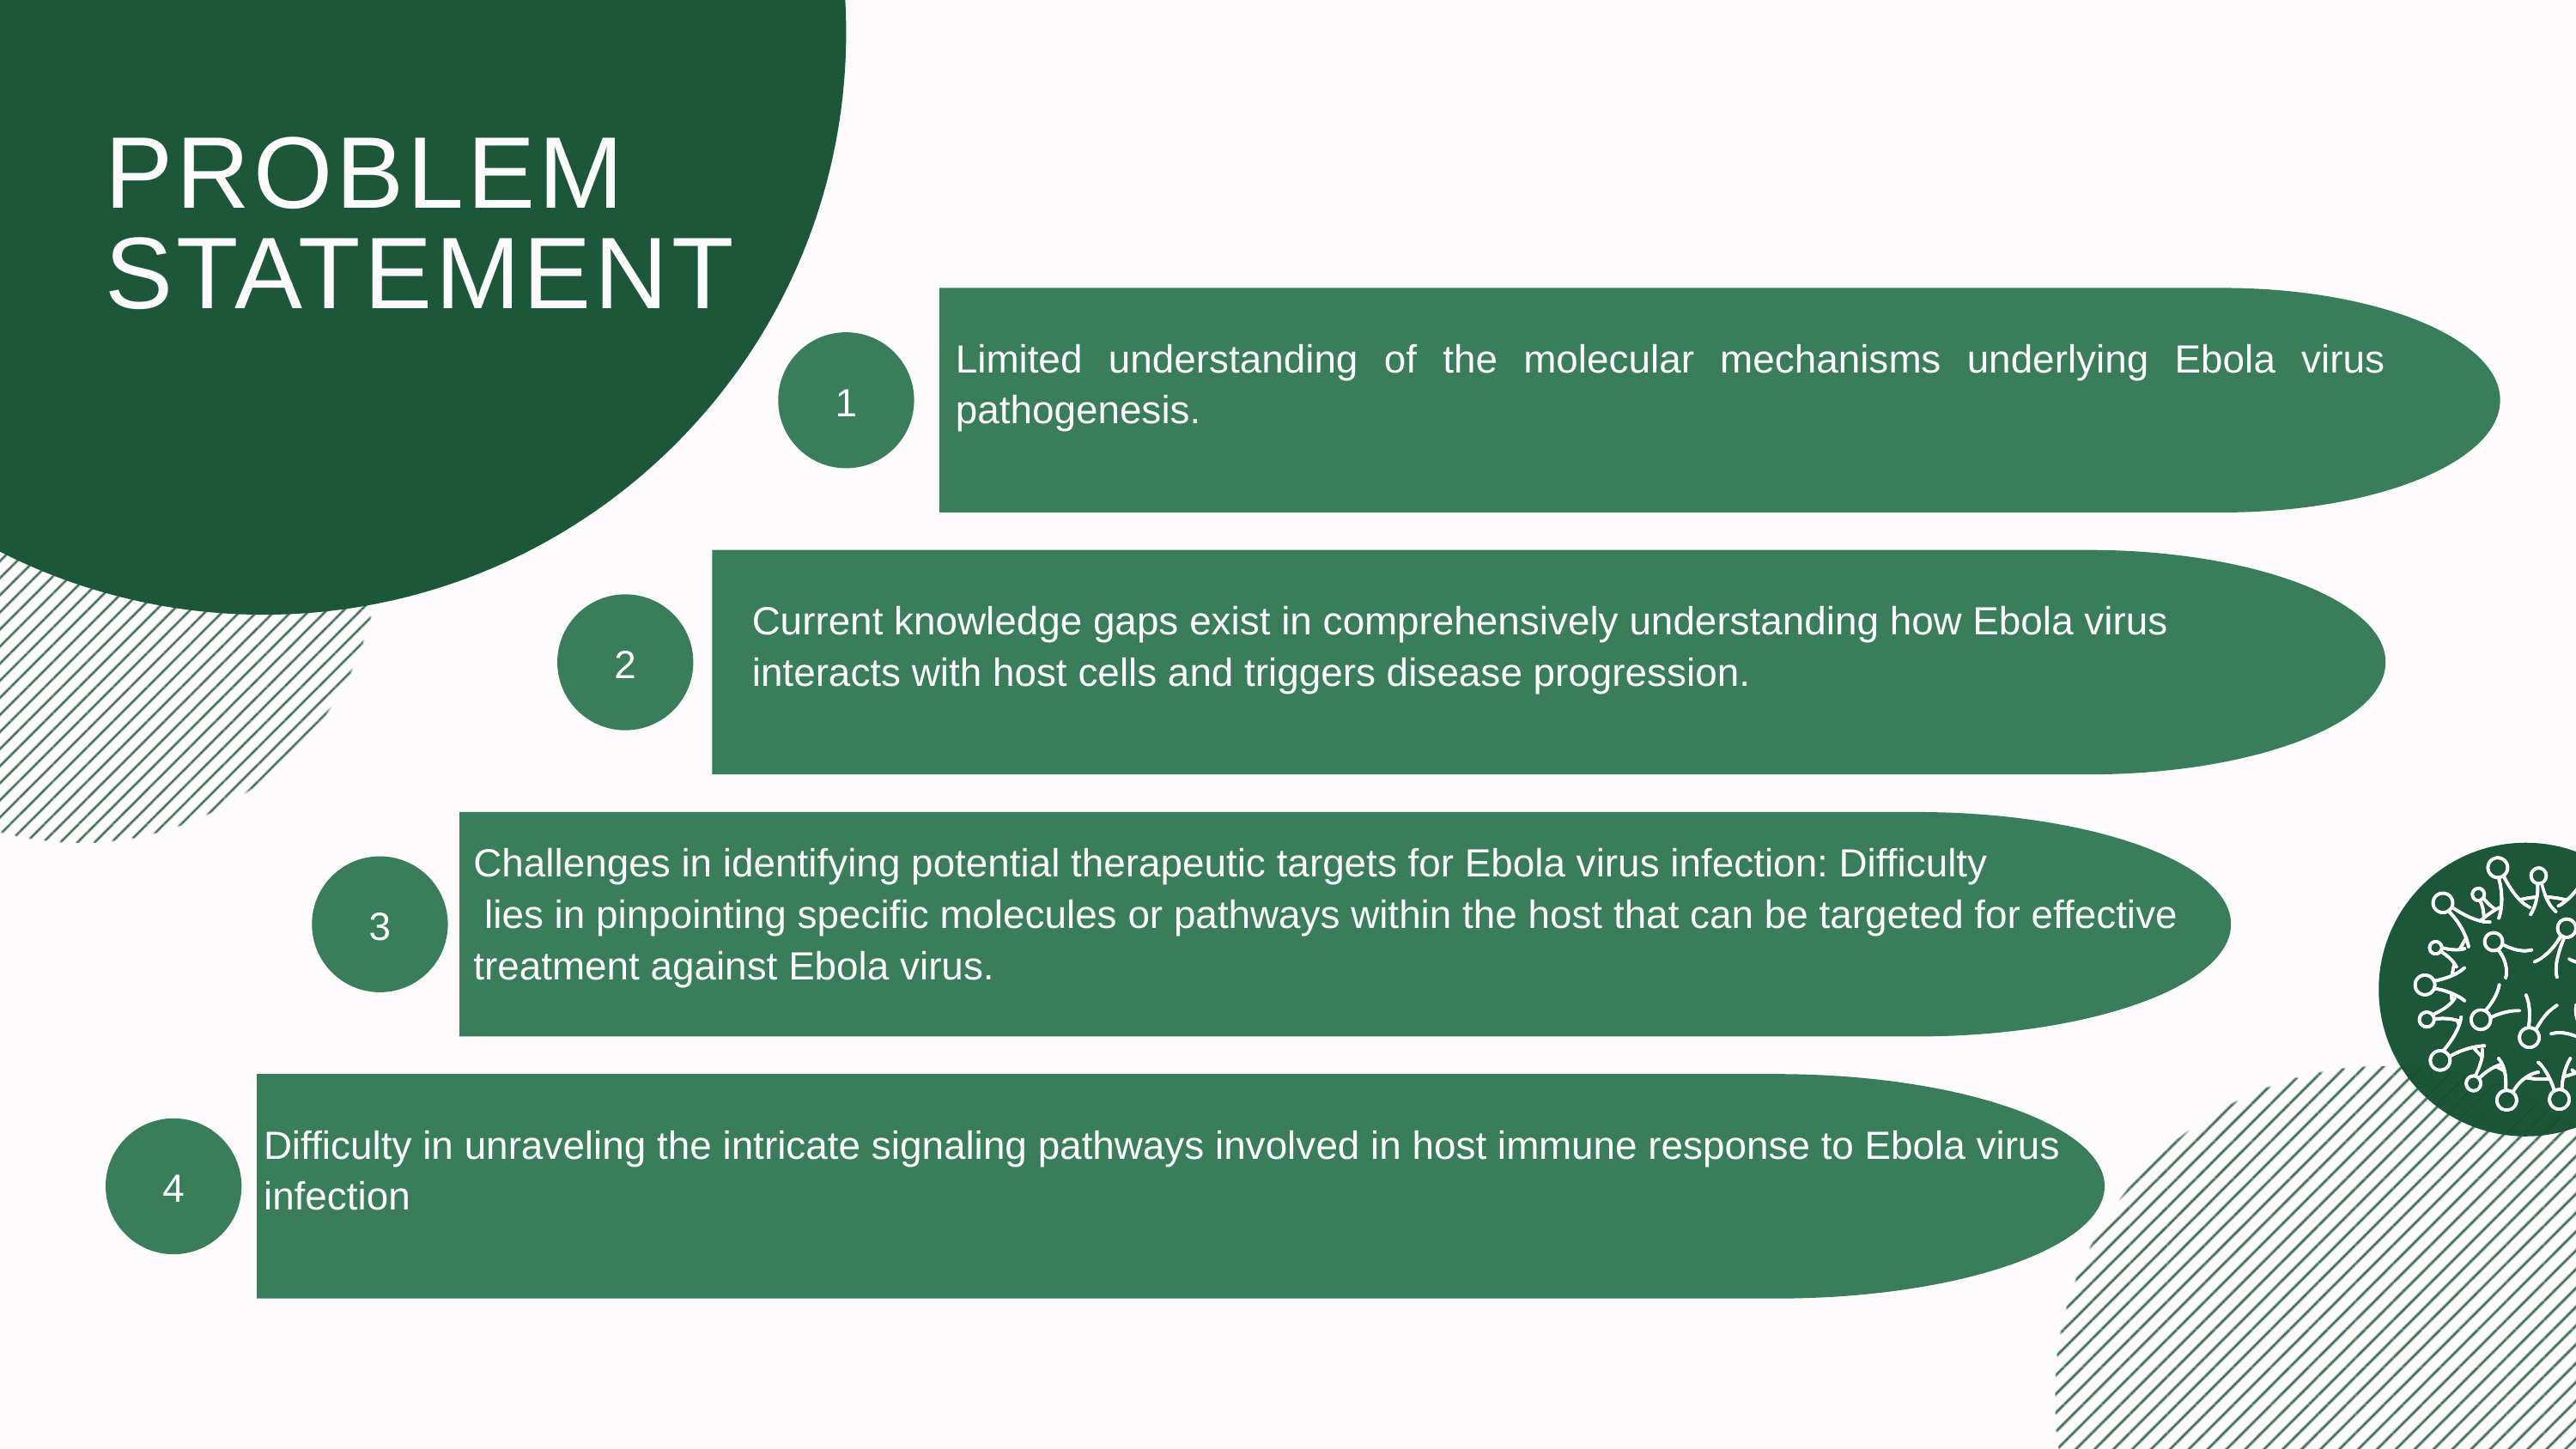

PROBLEM STATEMENT

Limited understanding of the molecular mechanisms underlying Ebola virus pathogenesis.

1

Current knowledge gaps exist in comprehensively understanding how Ebola virus interacts with host cells and triggers disease progression.

2

Challenges in identifying potential therapeutic targets for Ebola virus infection: Difficulty
 lies in pinpointing specific molecules or pathways within the host that can be targeted for effective treatment against Ebola virus.

3

Difficulty in unraveling the intricate signaling pathways involved in host immune response to Ebola virus infection

4